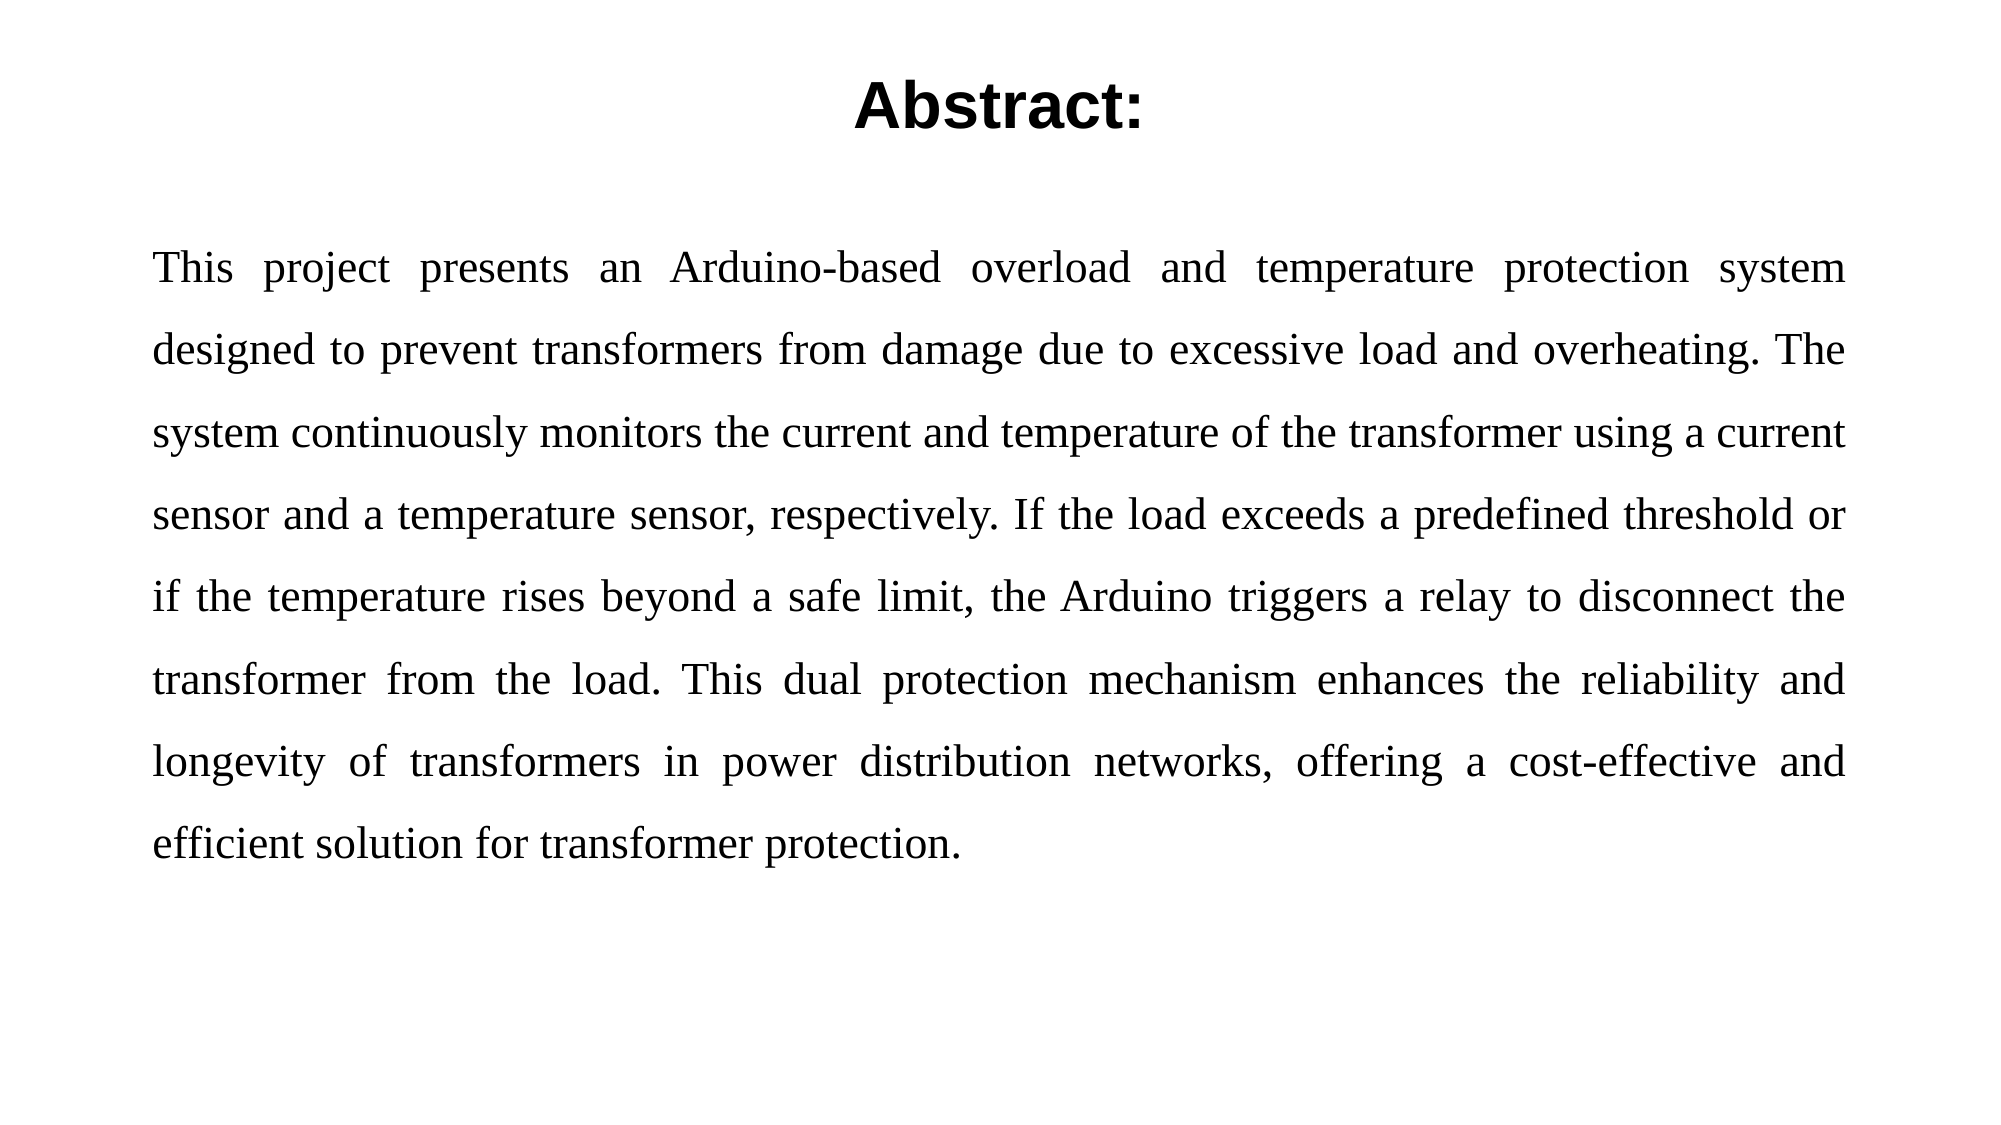

# Abstract:
This project presents an Arduino-based overload and temperature protection system designed to prevent transformers from damage due to excessive load and overheating. The system continuously monitors the current and temperature of the transformer using a current sensor and a temperature sensor, respectively. If the load exceeds a predefined threshold or if the temperature rises beyond a safe limit, the Arduino triggers a relay to disconnect the transformer from the load. This dual protection mechanism enhances the reliability and longevity of transformers in power distribution networks, offering a cost-effective and efficient solution for transformer protection.